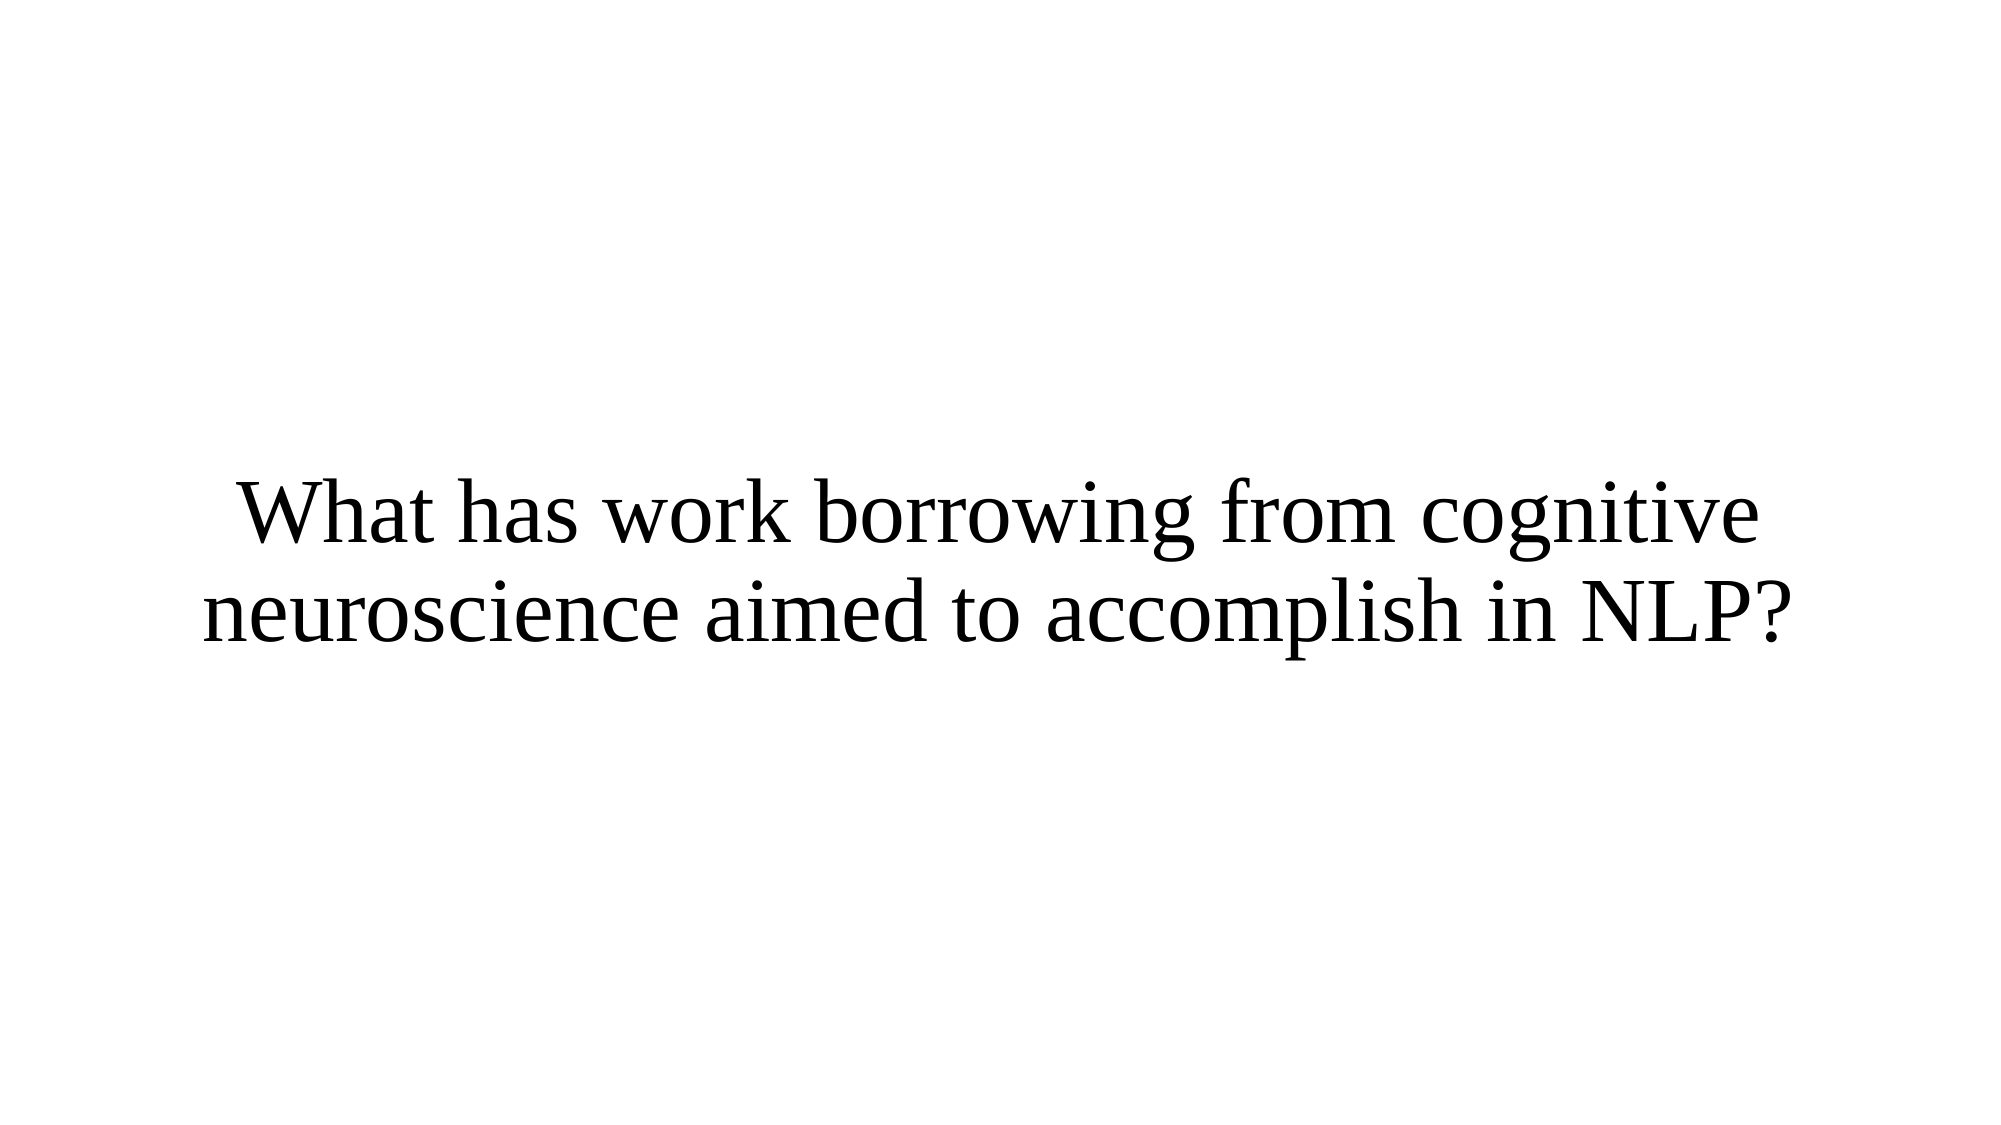

# What has work borrowing from cognitive neuroscience aimed to accomplish in NLP?